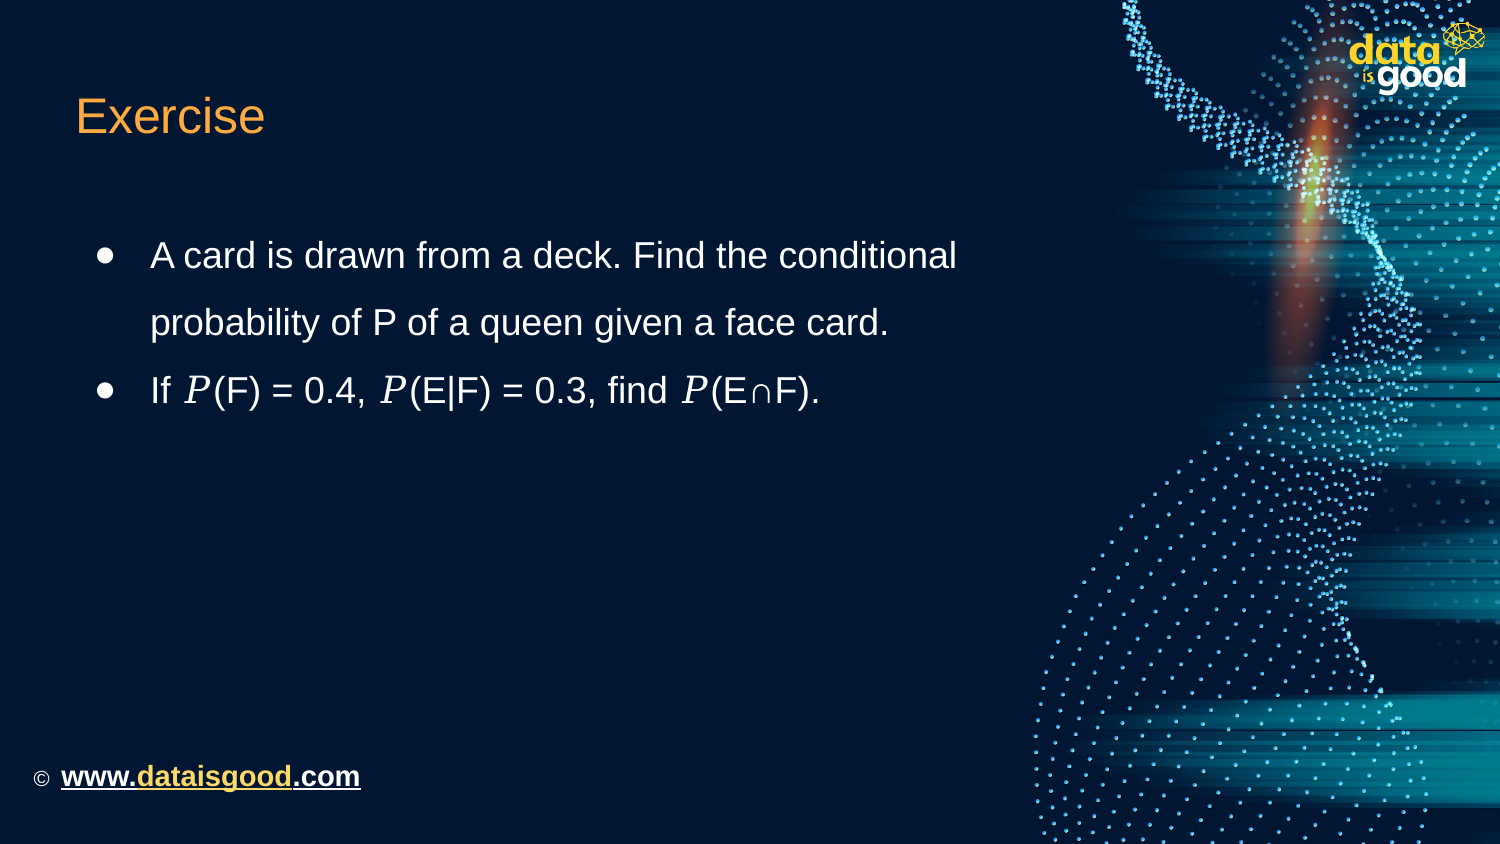

# Exercise
A card is drawn from a deck. Find the conditional probability of P of a queen given a face card.
If 𝑃(F) = 0.4, 𝑃(E|F) = 0.3, find 𝑃(E∩F).